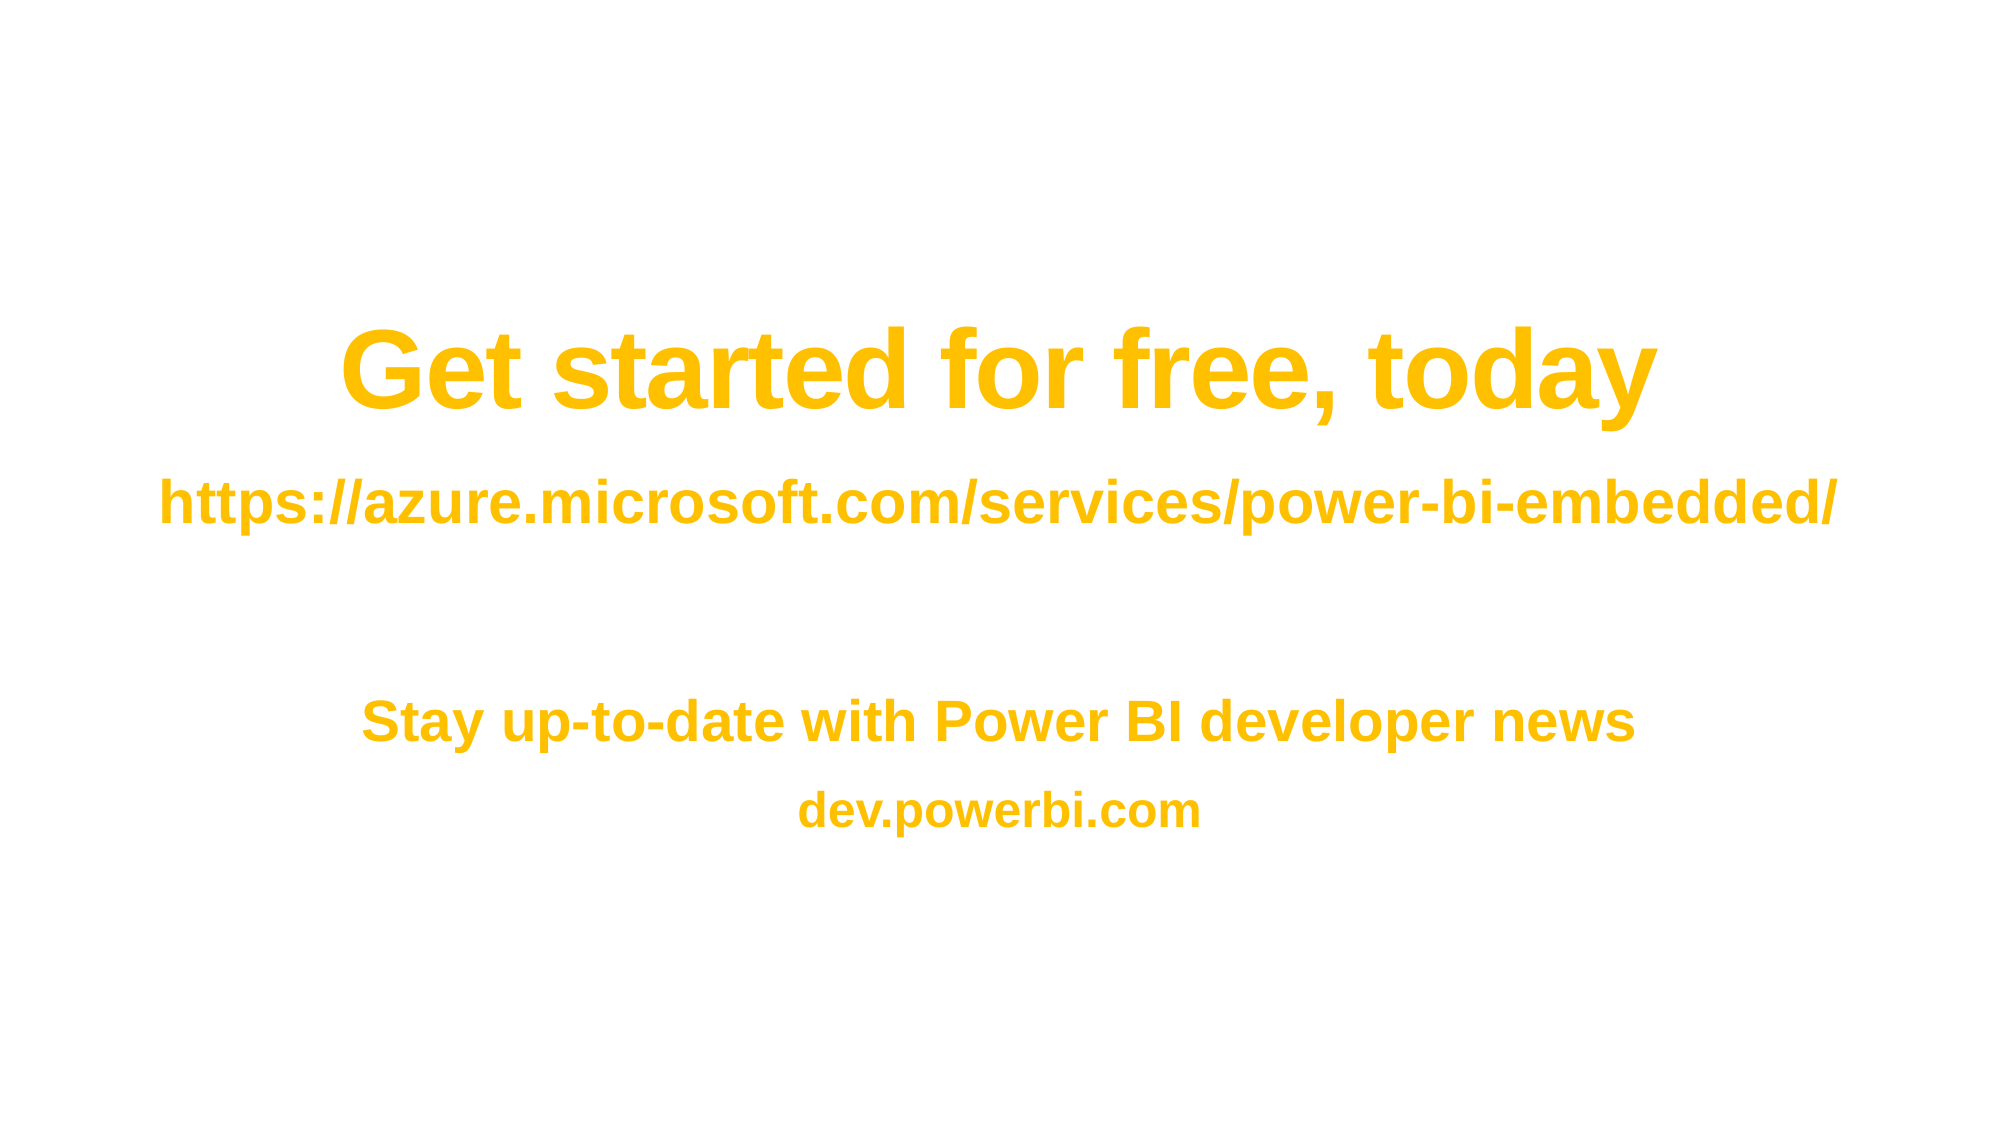

Get started for free, today
https://azure.microsoft.com/services/power-bi-embedded/

Stay up-to-date with Power BI developer news
dev.powerbi.com